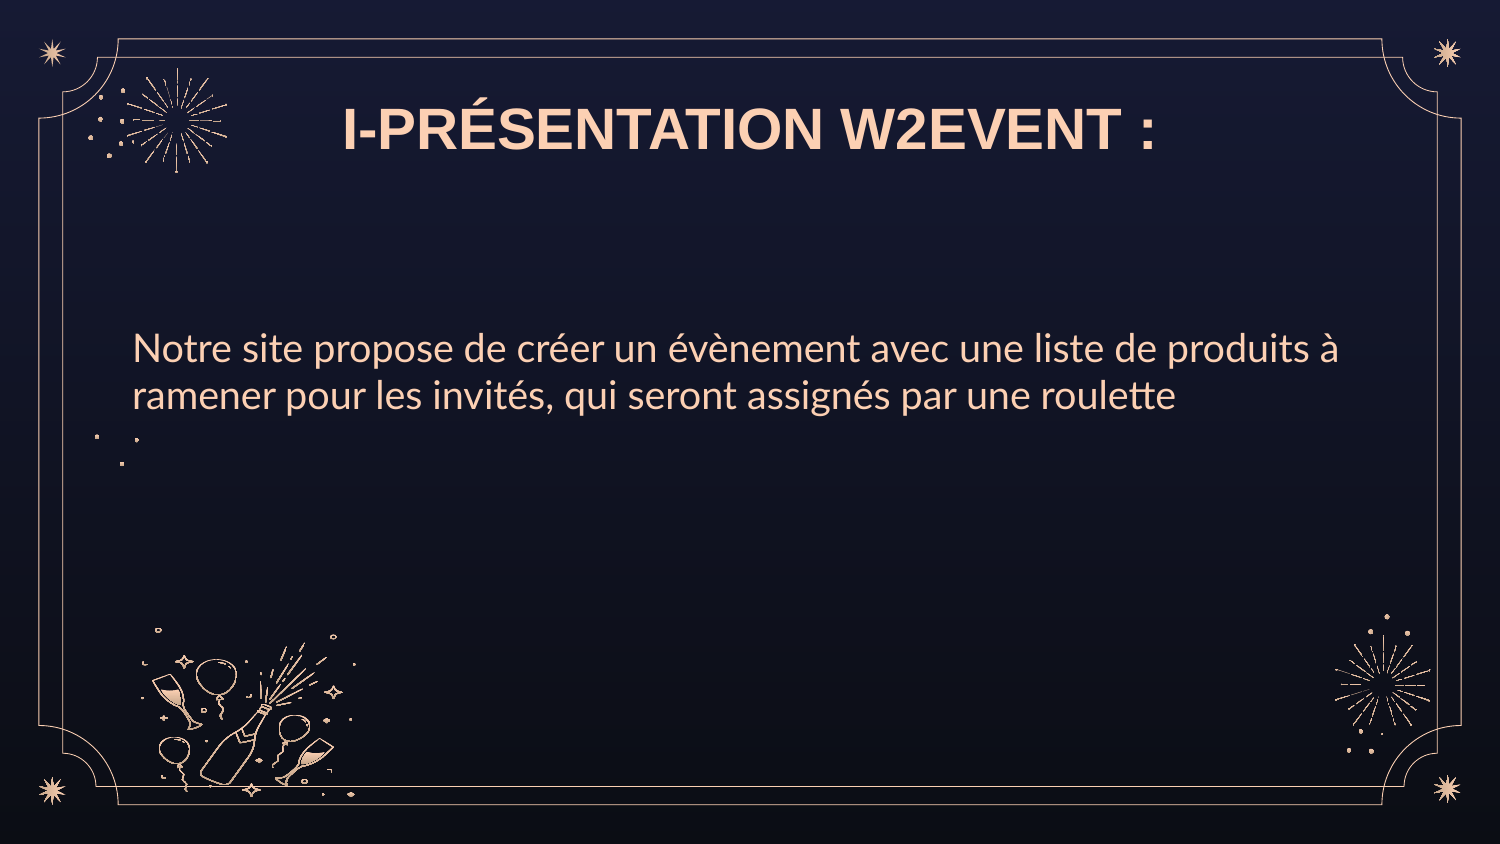

# I-PRÉSENTATION W2EVENT :
Notre site propose de créer un évènement avec une liste de produits à ramener pour les invités, qui seront assignés par une roulette